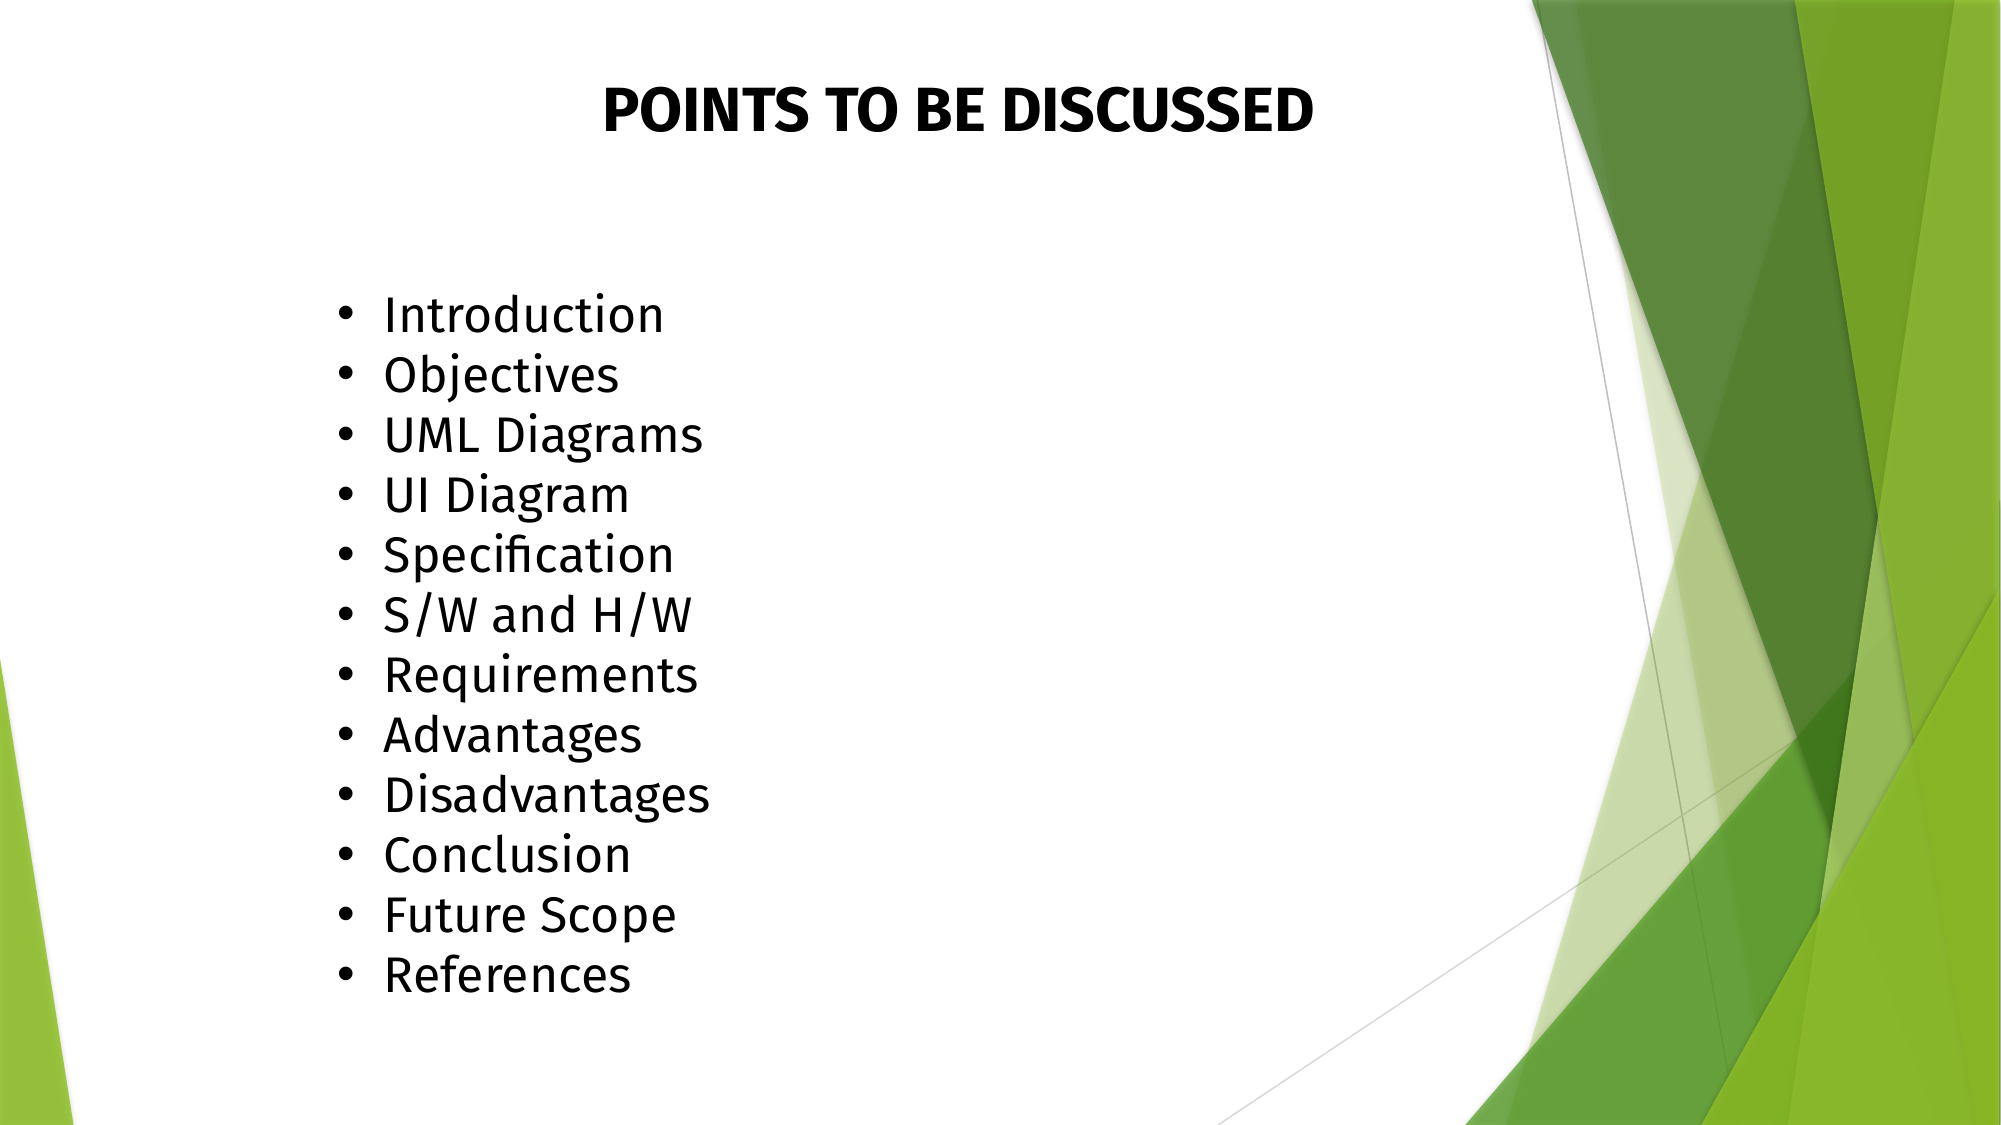

POINTS TO BE DISCUSSED
Introduction
Objectives
UML Diagrams
UI Diagram
Specification
S/W and H/W
Requirements
Advantages
Disadvantages
Conclusion
Future Scope
References